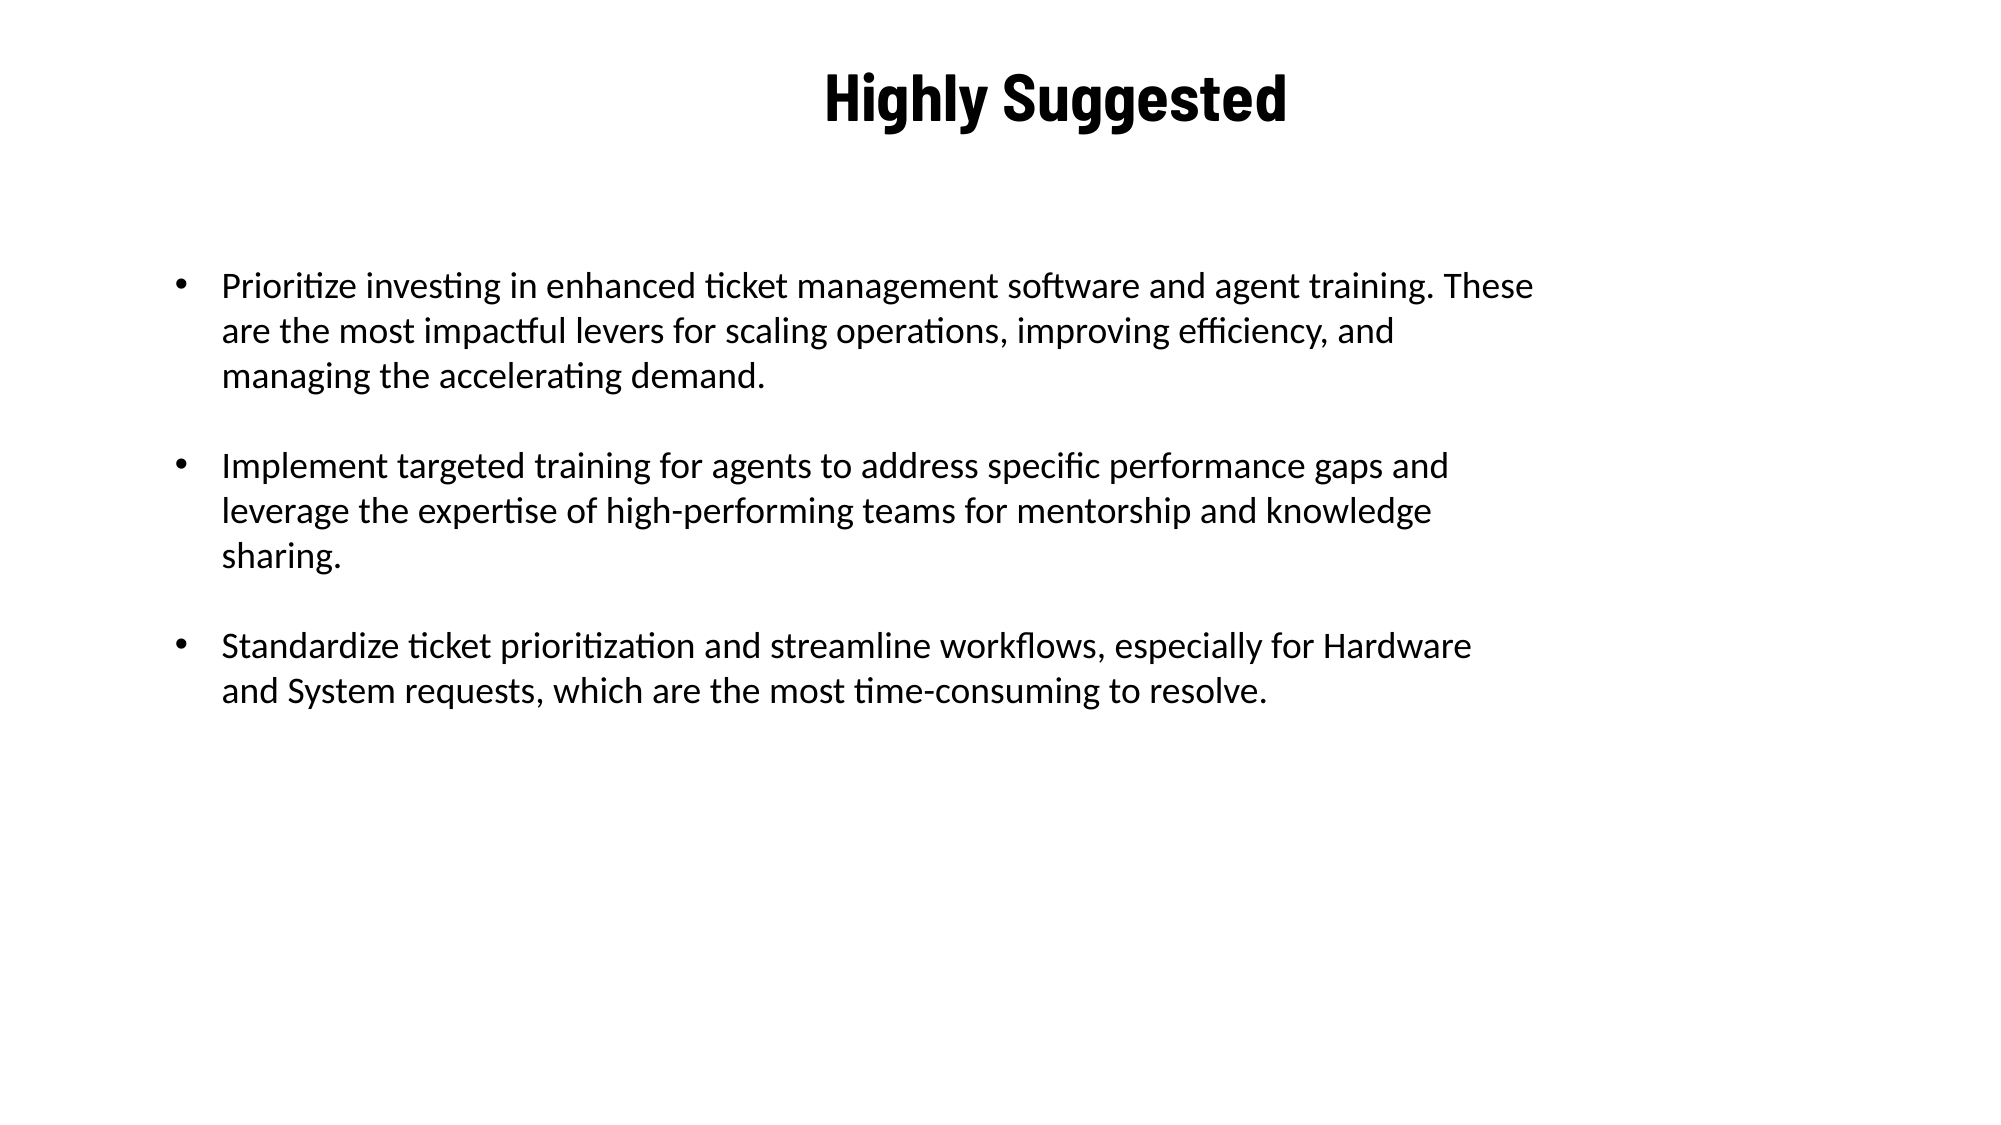

Highly Suggested
Prioritize investing in enhanced ticket management software and agent training. These are the most impactful levers for scaling operations, improving efficiency, and managing the accelerating demand.

Implement targeted training for agents to address specific performance gaps and leverage the expertise of high-performing teams for mentorship and knowledge sharing.

Standardize ticket prioritization and streamline workflows, especially for Hardware and System requests, which are the most time-consuming to resolve.